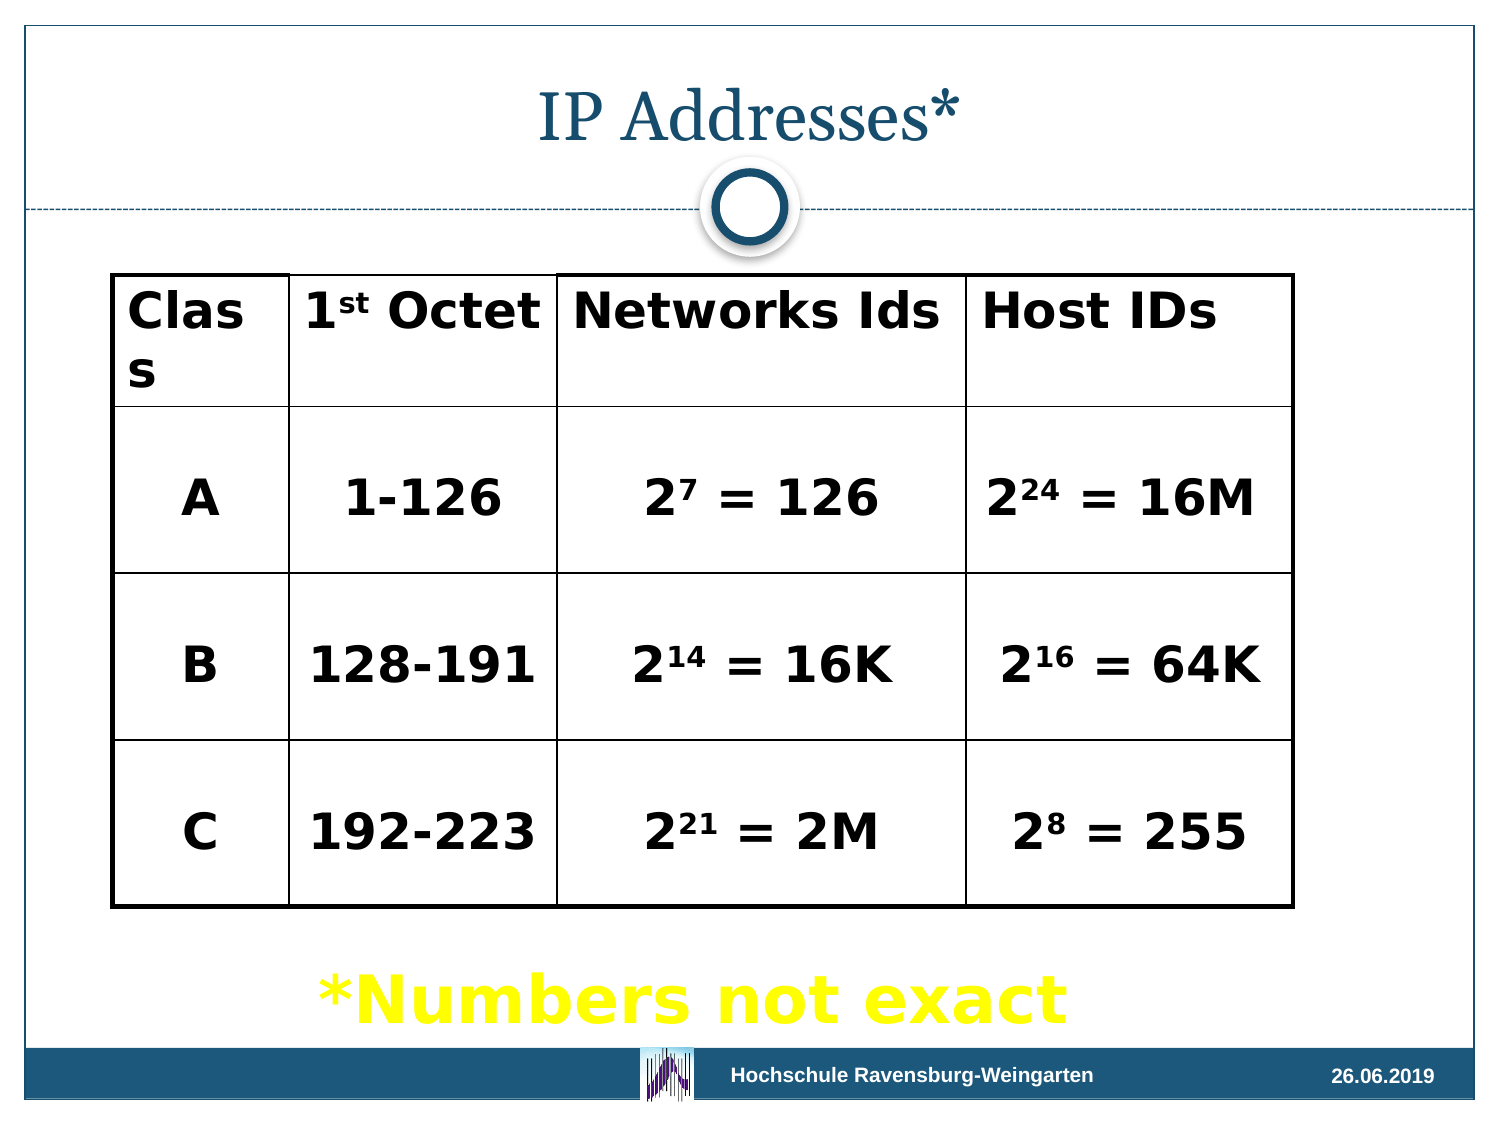

# IP Addresses*
| Class | 1st Octet | Networks Ids | Host IDs |
| --- | --- | --- | --- |
| A | 1-126 | 27 = 126 | 224 = 16M |
| B | 128-191 | 214 = 16K | 216 = 64K |
| C | 192-223 | 221 = 2M | 28 = 255 |
*Numbers not exact
26.06.2019